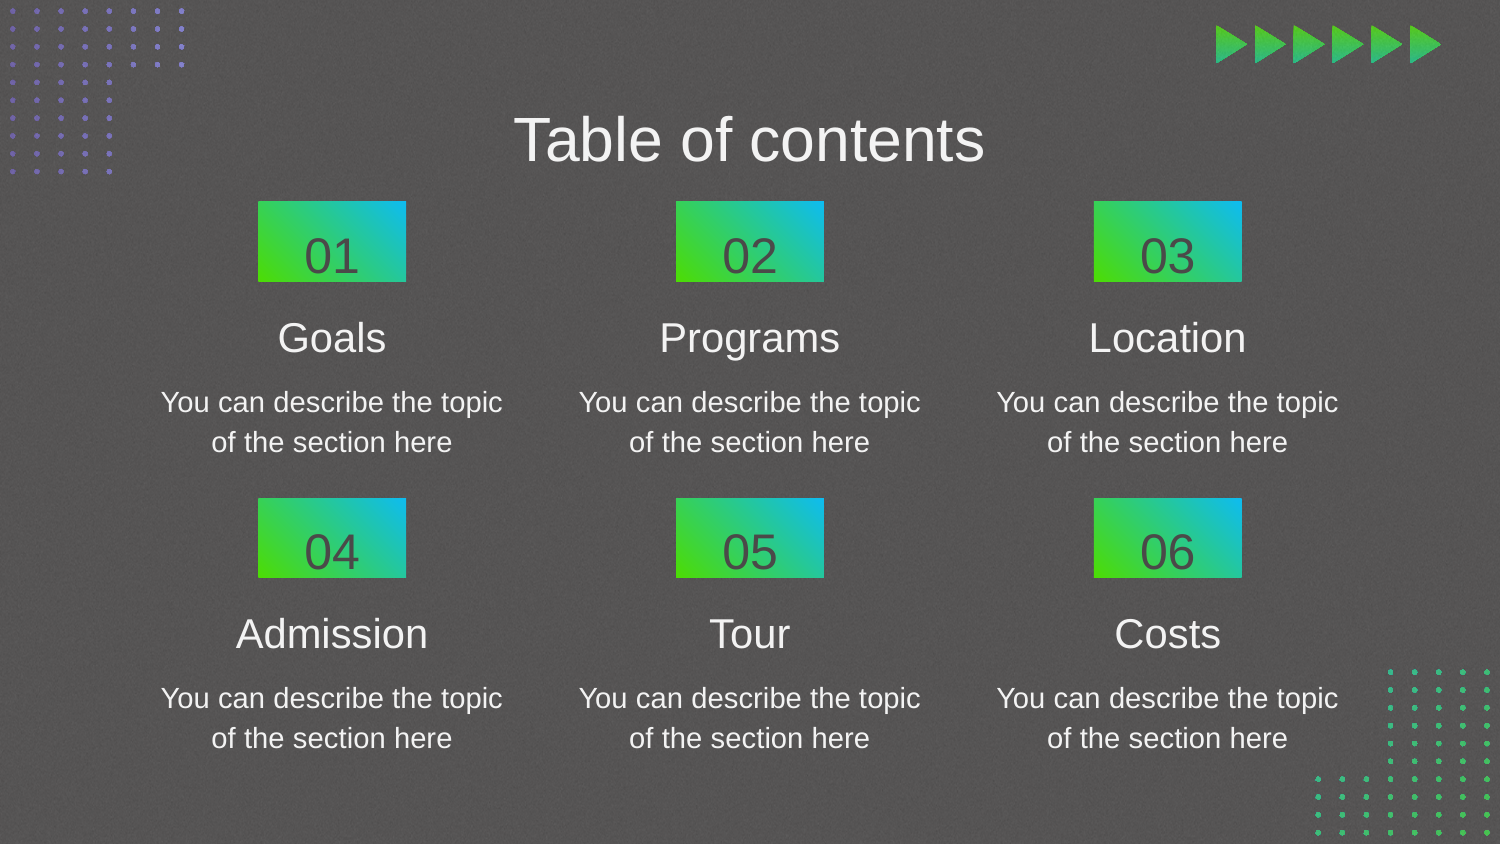

# Table of contents
01
02
03
Goals
Programs
Location
You can describe the topic of the section here
You can describe the topic of the section here
You can describe the topic of the section here
04
05
06
Admission

Tour
Costs
You can describe the topic of the section here
You can describe the topic of the section here
You can describe the topic of the section here